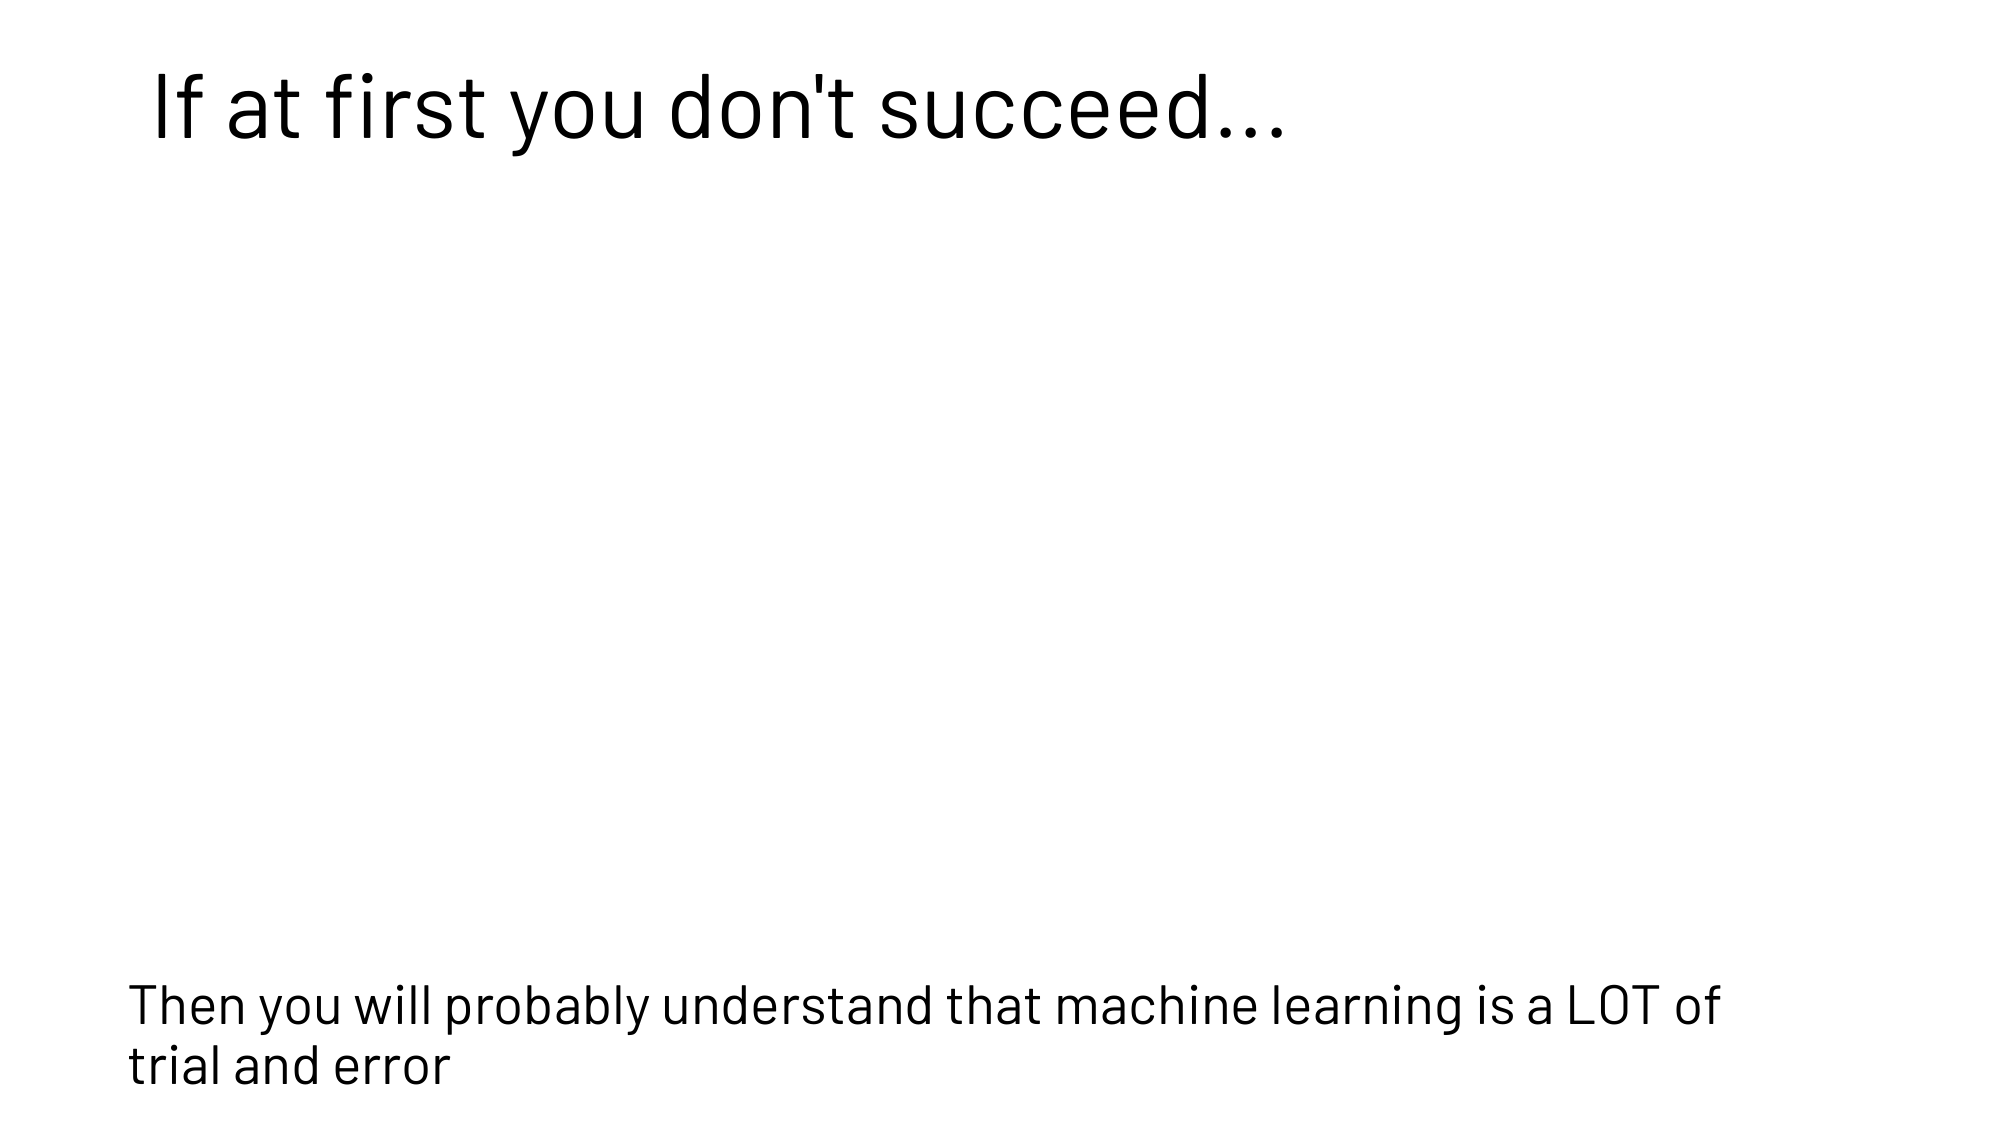

# If at first you don't succeed...
Then you will probably understand that machine learning is a LOT of trial and error